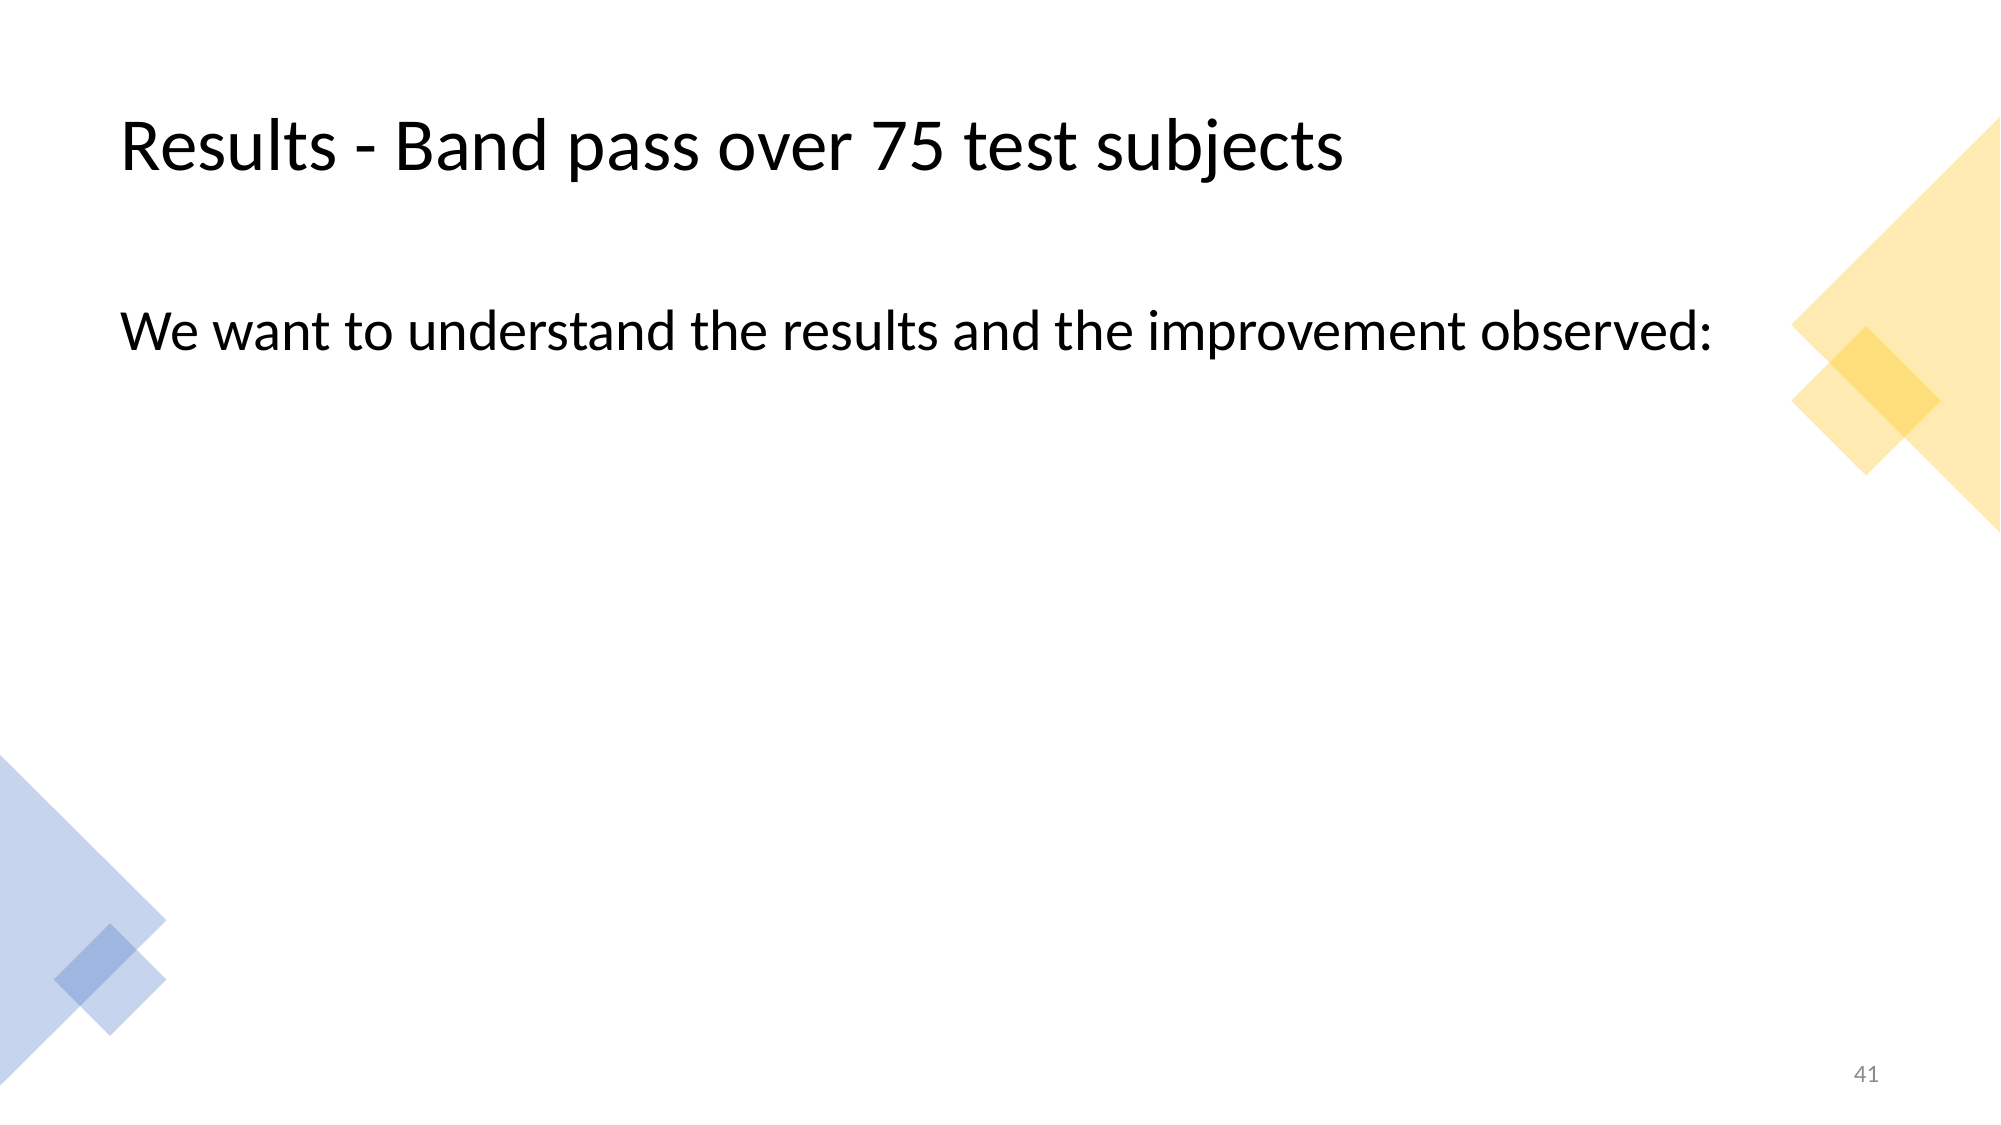

# Results - Band pass over 75 test subjects

We want to understand the results and the improvement observed:

41